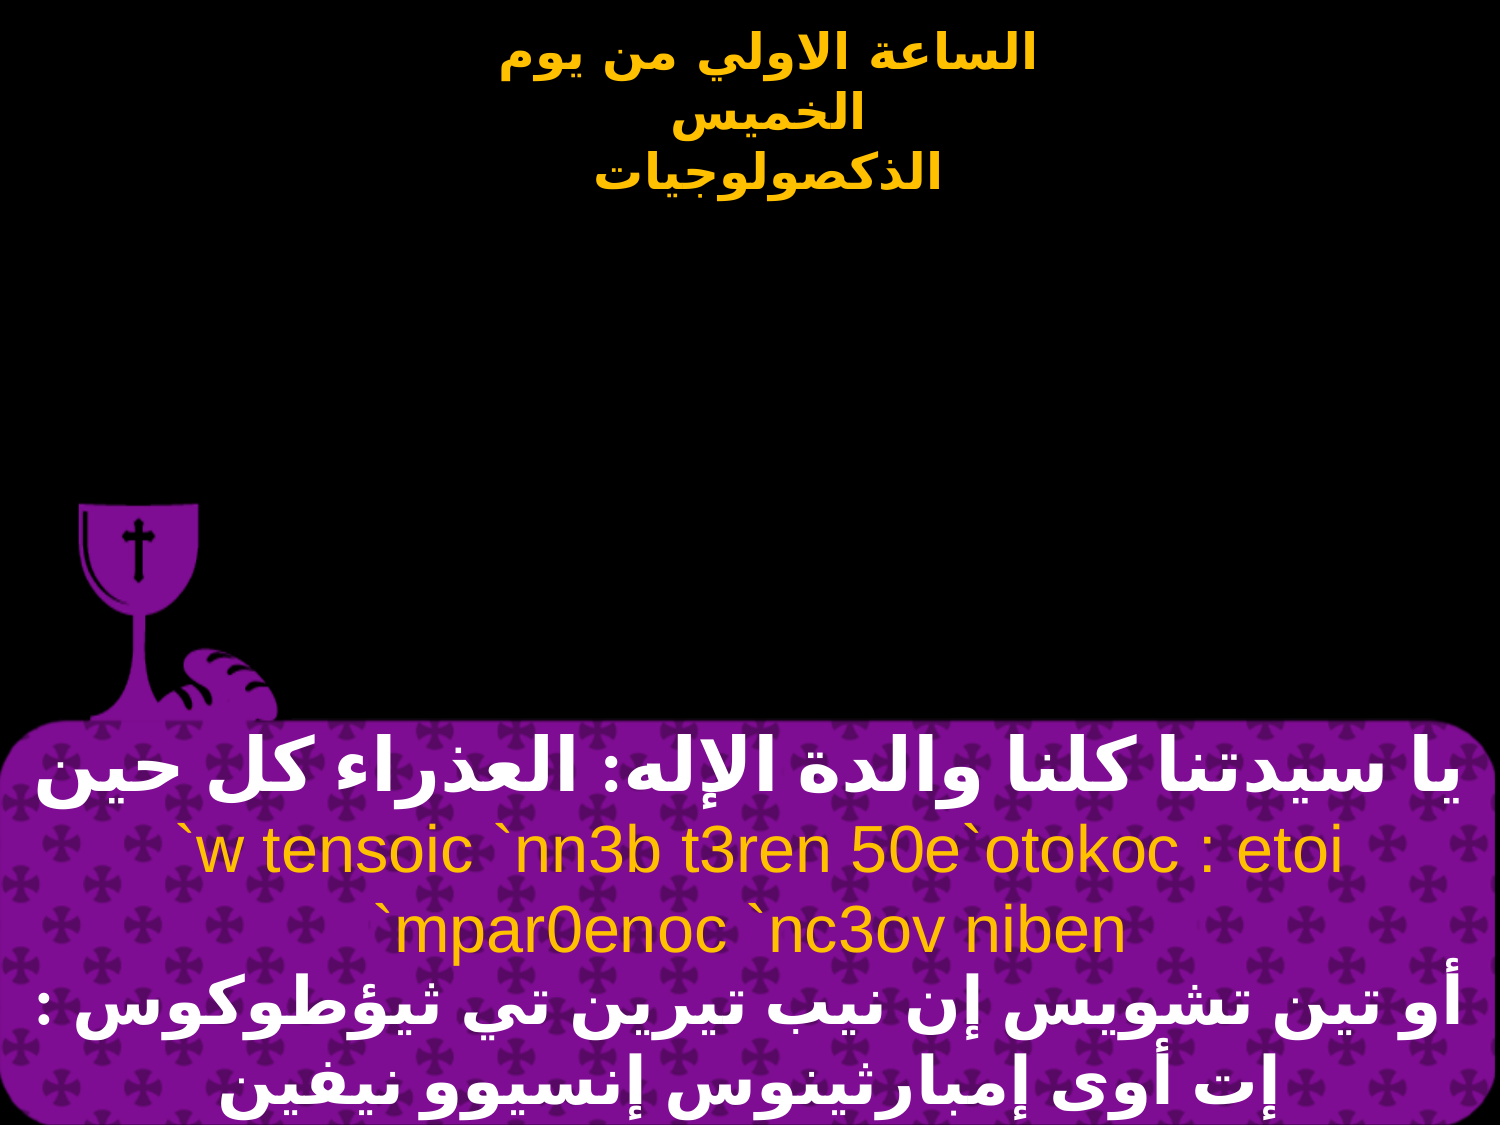

# يا سيدتنا كلنا والدة الإله: العذراء كل حين
 `w tensoic `nn3b t3ren 50e`otokoc : etoi `mpar0enoc `nc3ov niben
أو تين تشويس إن نيب تيرين تي ثيؤطوكوس :
إت أوى إمبارثينوس إنسيوو نيفين